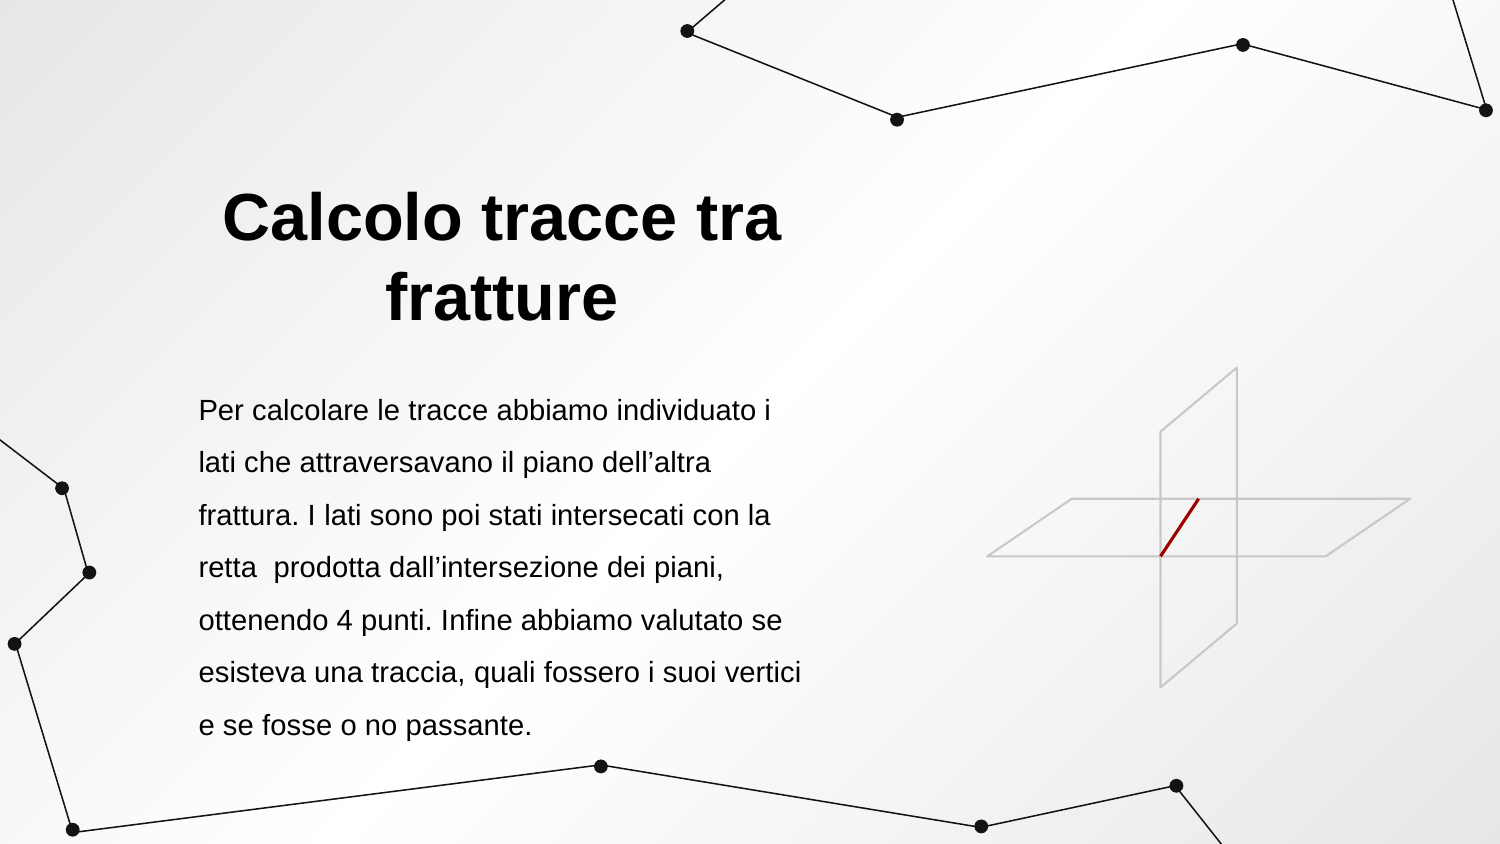

Calcolo tracce tra fratture
Per calcolare le tracce abbiamo individuato i lati che attraversavano il piano dell’altra frattura. I lati sono poi stati intersecati con la retta  prodotta dall’intersezione dei piani, ottenendo 4 punti. Infine abbiamo valutato se esisteva una traccia, quali fossero i suoi vertici e se fosse o no passante.